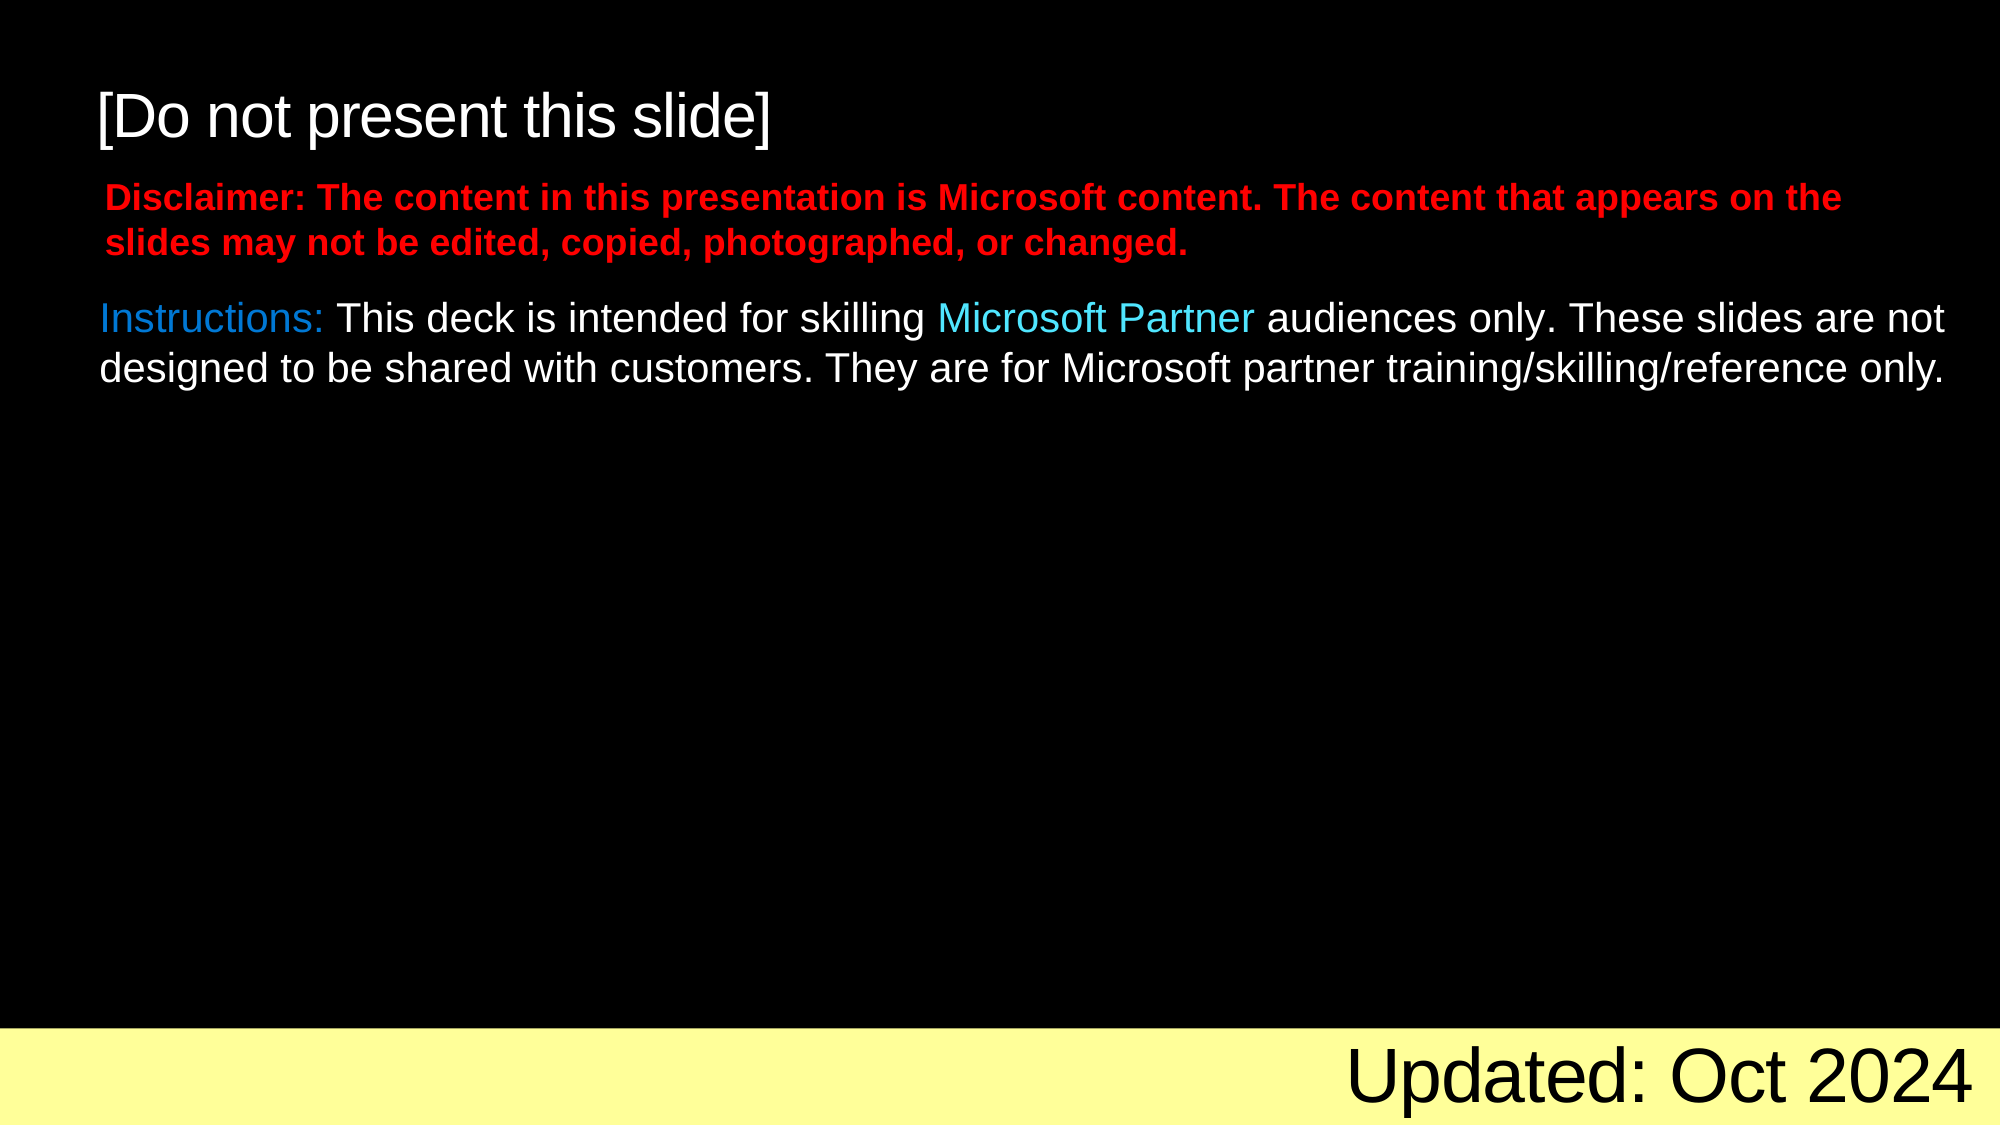

# [Do not present this slide]
Disclaimer: The content in this presentation is Microsoft content. The content that appears on the slides may not be edited, copied, photographed, or changed.
Instructions: This deck is intended for skilling Microsoft Partner audiences only. These slides are not designed to be shared with customers. They are for Microsoft partner training/skilling/reference only.
Updated: Oct 2024